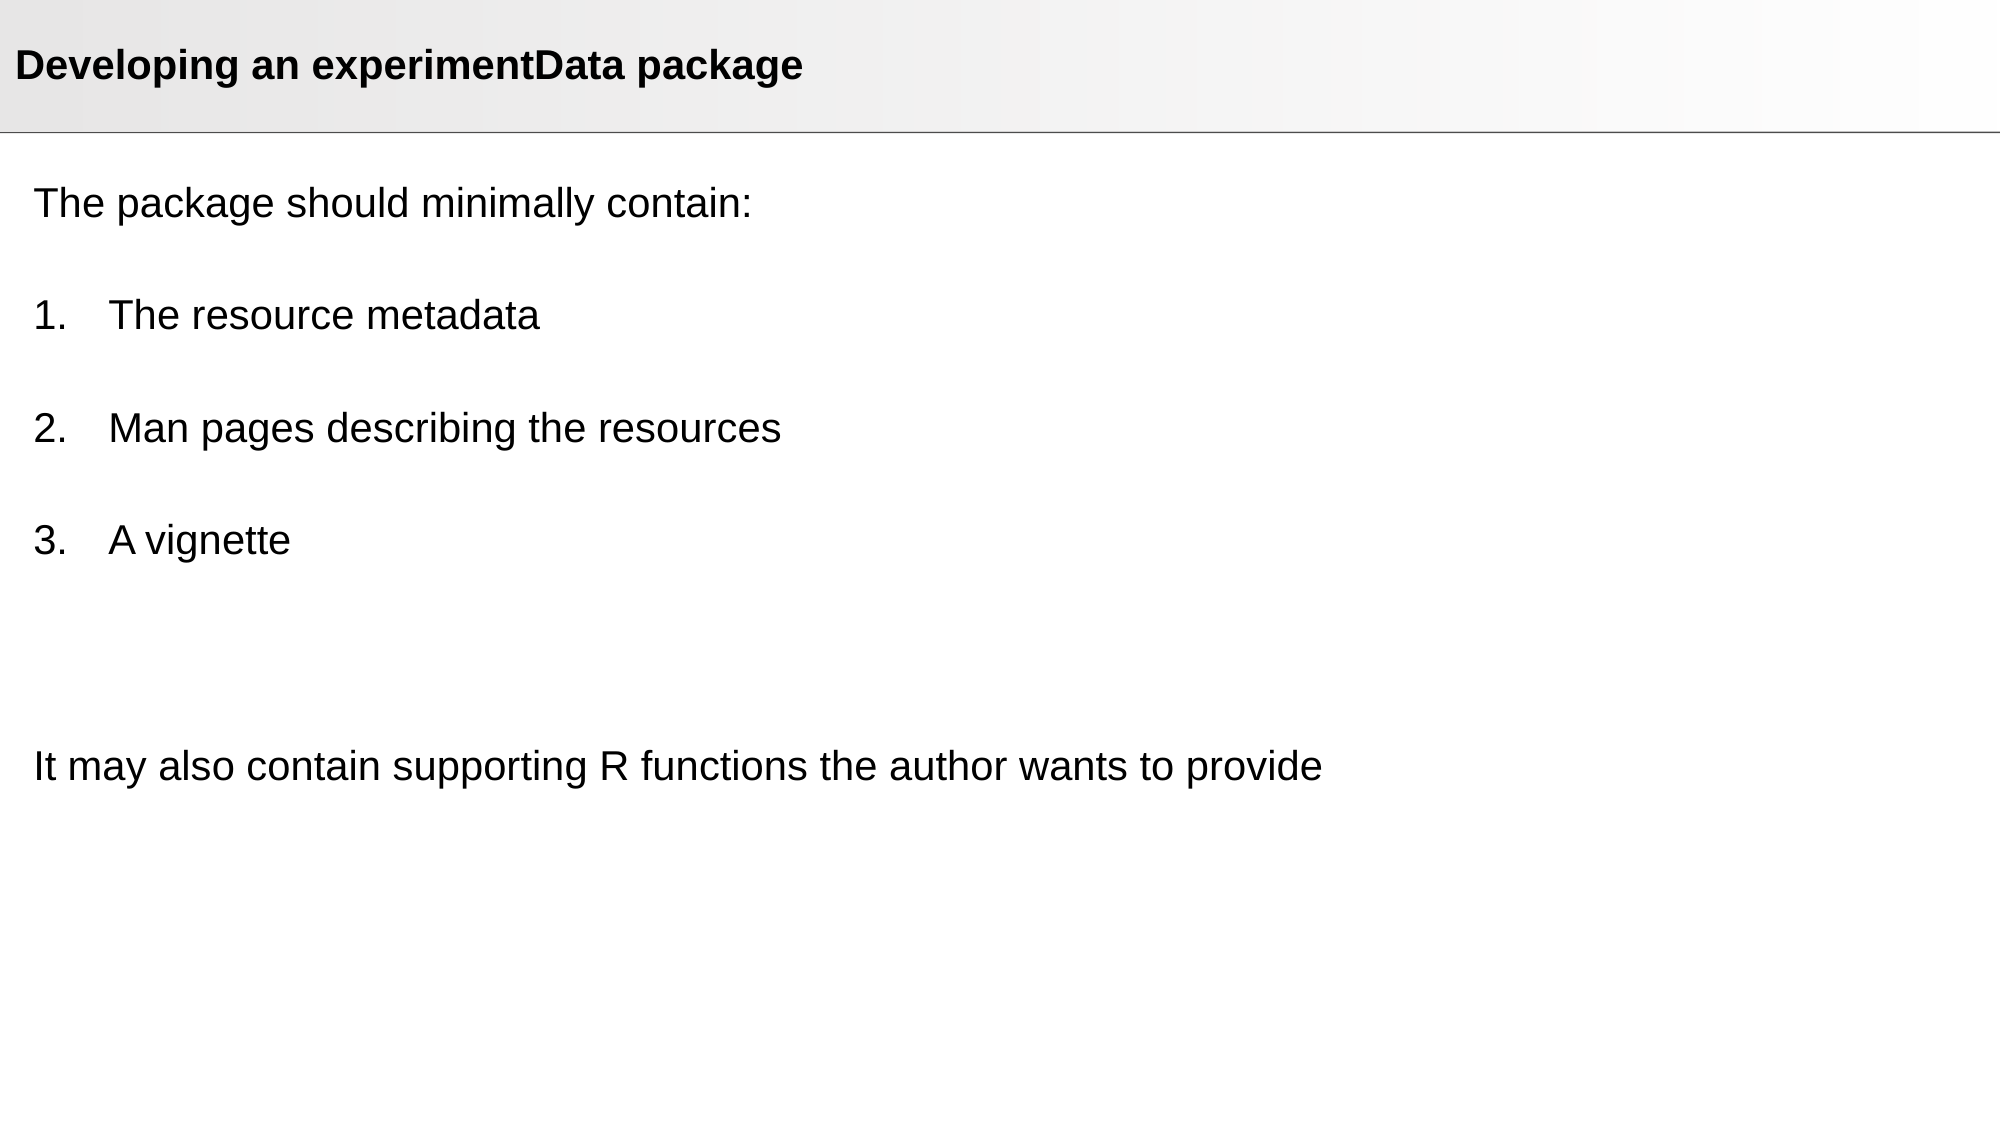

# Developing an experimentData package
The package should minimally contain:
The resource metadata
Man pages describing the resources
A vignette

It may also contain supporting R functions the author wants to provide